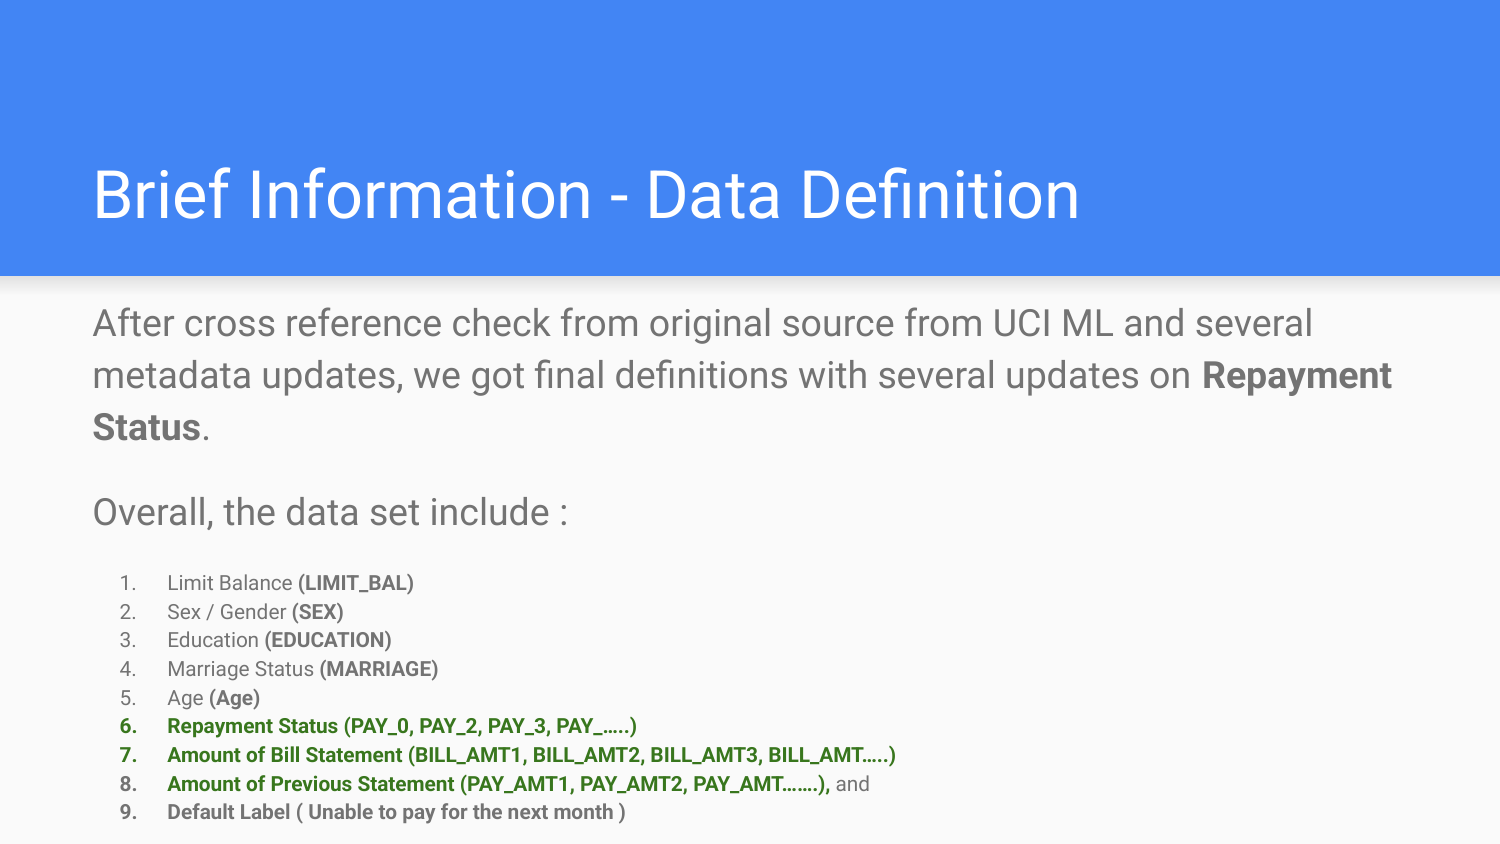

# Brief Information - Data Definition
After cross reference check from original source from UCI ML and several metadata updates, we got final definitions with several updates on Repayment Status.
Overall, the data set include :
Limit Balance (LIMIT_BAL)
Sex / Gender (SEX)
Education (EDUCATION)
Marriage Status (MARRIAGE)
Age (Age)
Repayment Status (PAY_0, PAY_2, PAY_3, PAY_…..)
Amount of Bill Statement (BILL_AMT1, BILL_AMT2, BILL_AMT3, BILL_AMT…..)
Amount of Previous Statement (PAY_AMT1, PAY_AMT2, PAY_AMT…….), and
Default Label ( Unable to pay for the next month )